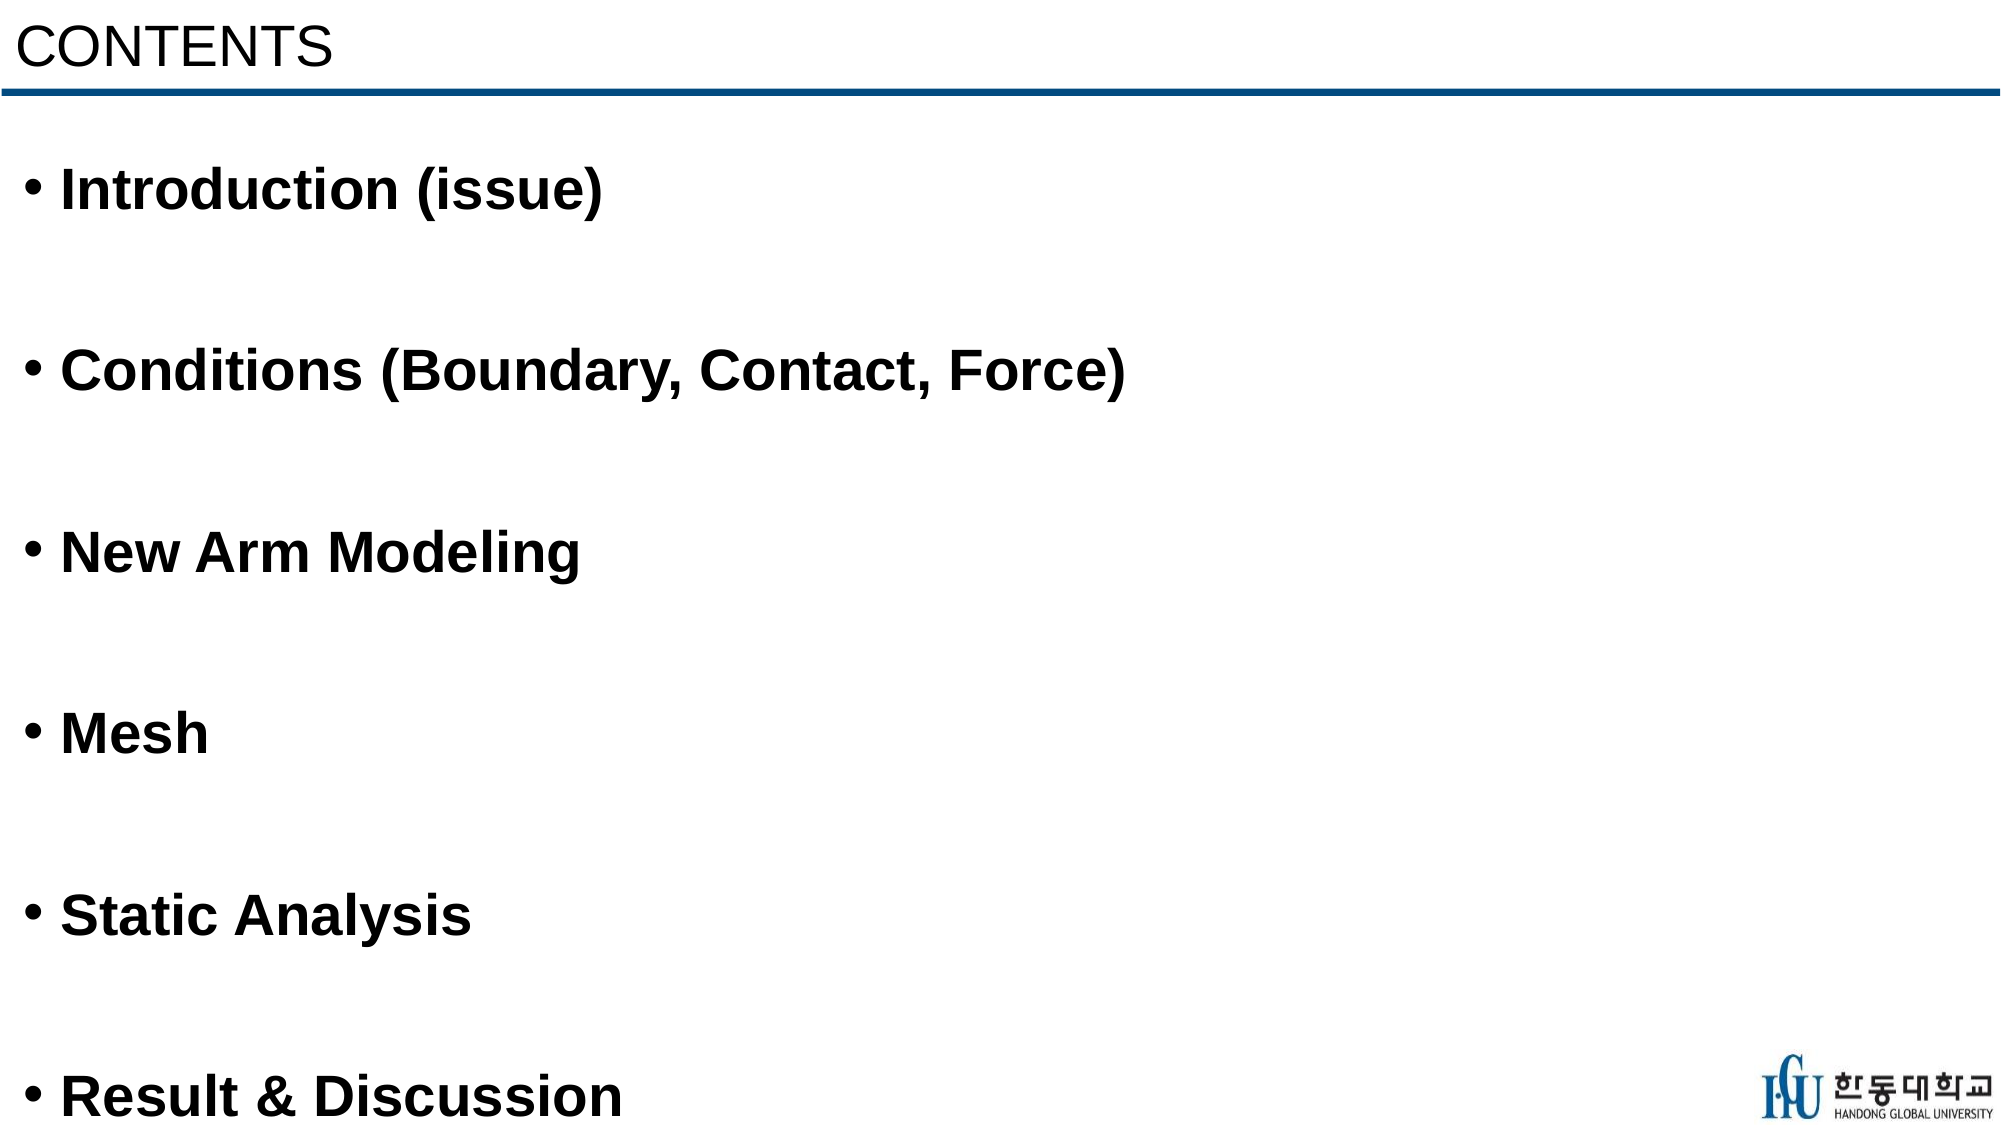

# CONTENTS

Introduction (issue)

Conditions (Boundary, Contact, Force)

New Arm Modeling

Mesh

Static Analysis

Result & Discussion